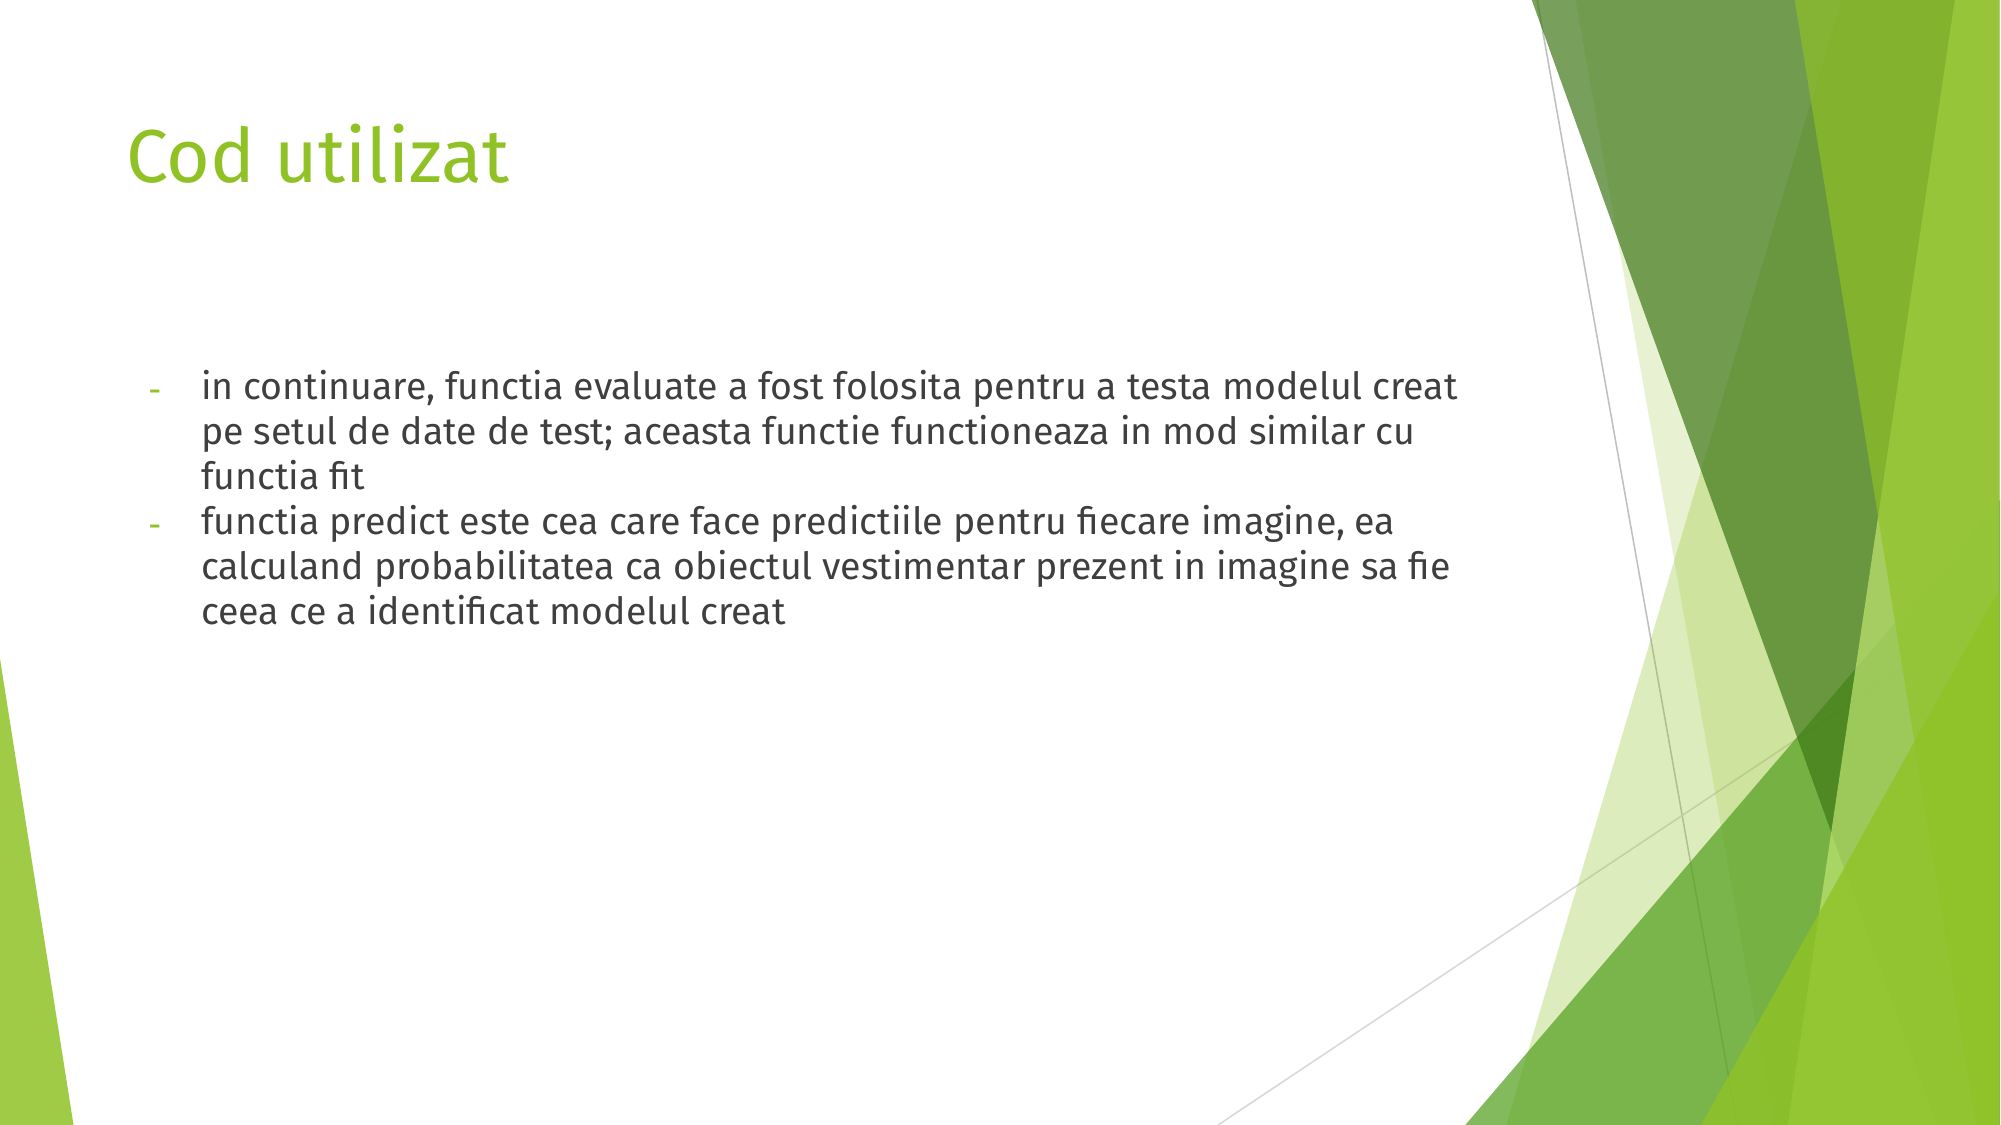

# Cod utilizat
in continuare, functia evaluate a fost folosita pentru a testa modelul creat pe setul de date de test; aceasta functie functioneaza in mod similar cu functia fit
functia predict este cea care face predictiile pentru fiecare imagine, ea calculand probabilitatea ca obiectul vestimentar prezent in imagine sa fie ceea ce a identificat modelul creat